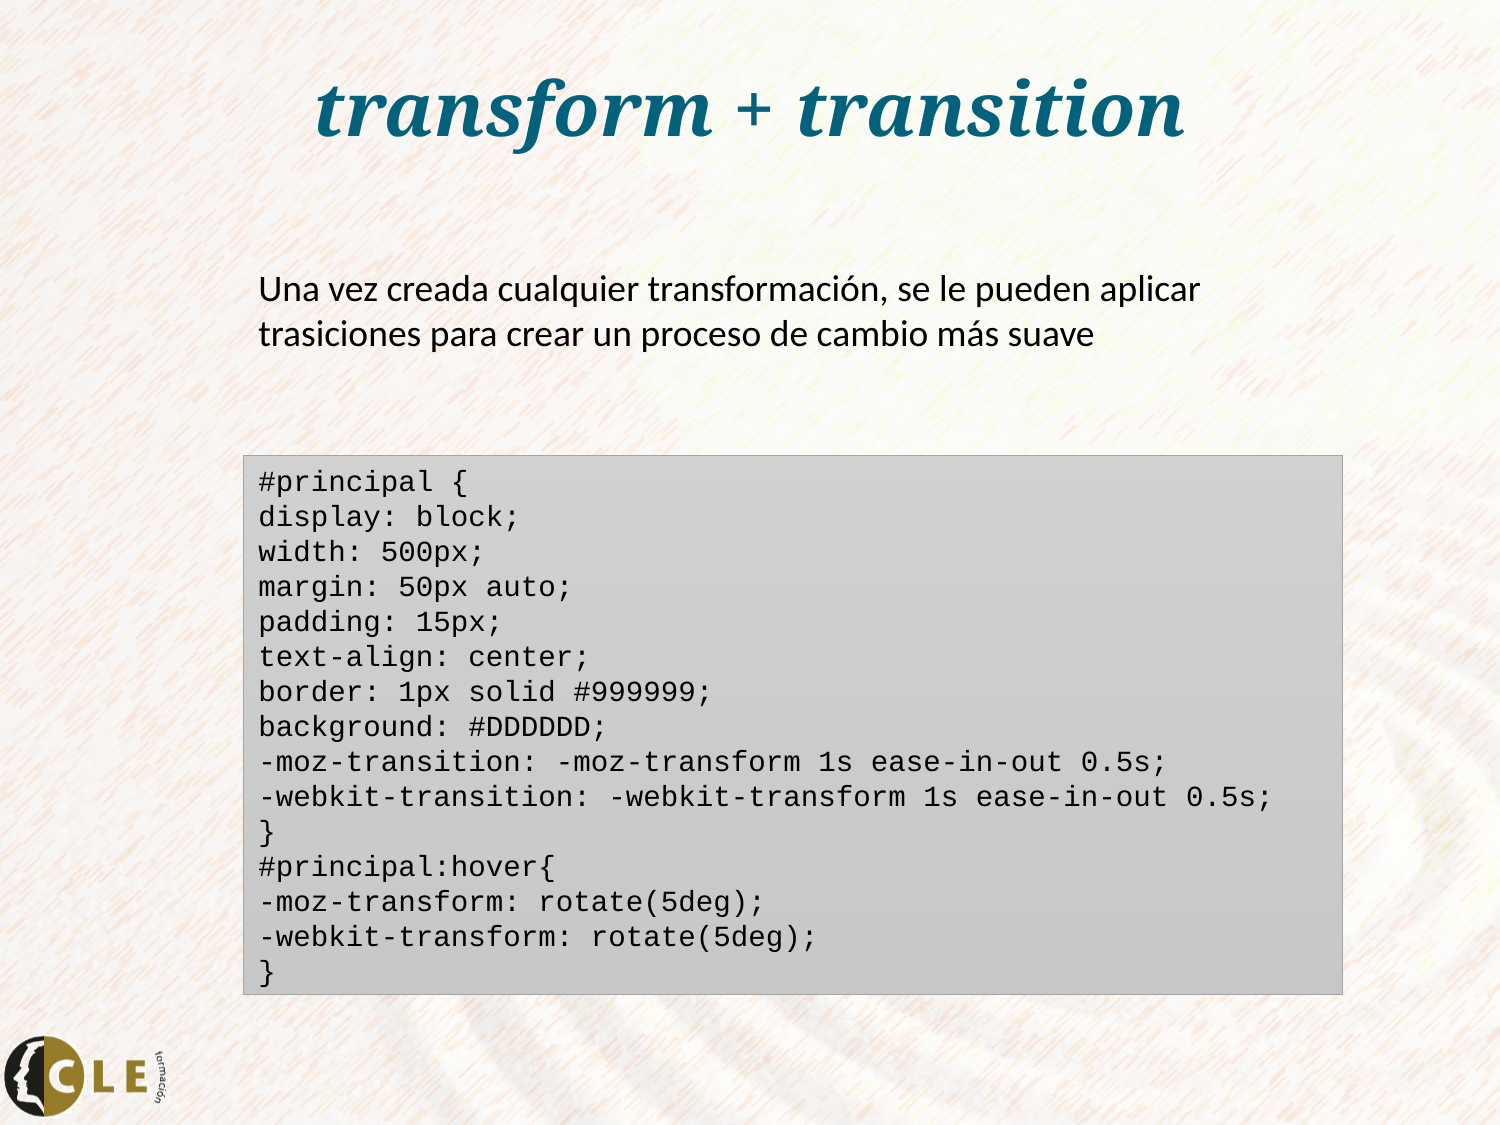

# transform + transition
Una vez creada cualquier transformación, se le pueden aplicar trasiciones para crear un proceso de cambio más suave
#principal {
display: block;
width: 500px;
margin: 50px auto;
padding: 15px;
text-align: center;
border: 1px solid #999999;
background: #DDDDDD;
-moz-transition: -moz-transform 1s ease-in-out 0.5s;
-webkit-transition: -webkit-transform 1s ease-in-out 0.5s;
}
#principal:hover{
-moz-transform: rotate(5deg);
-webkit-transform: rotate(5deg);
}